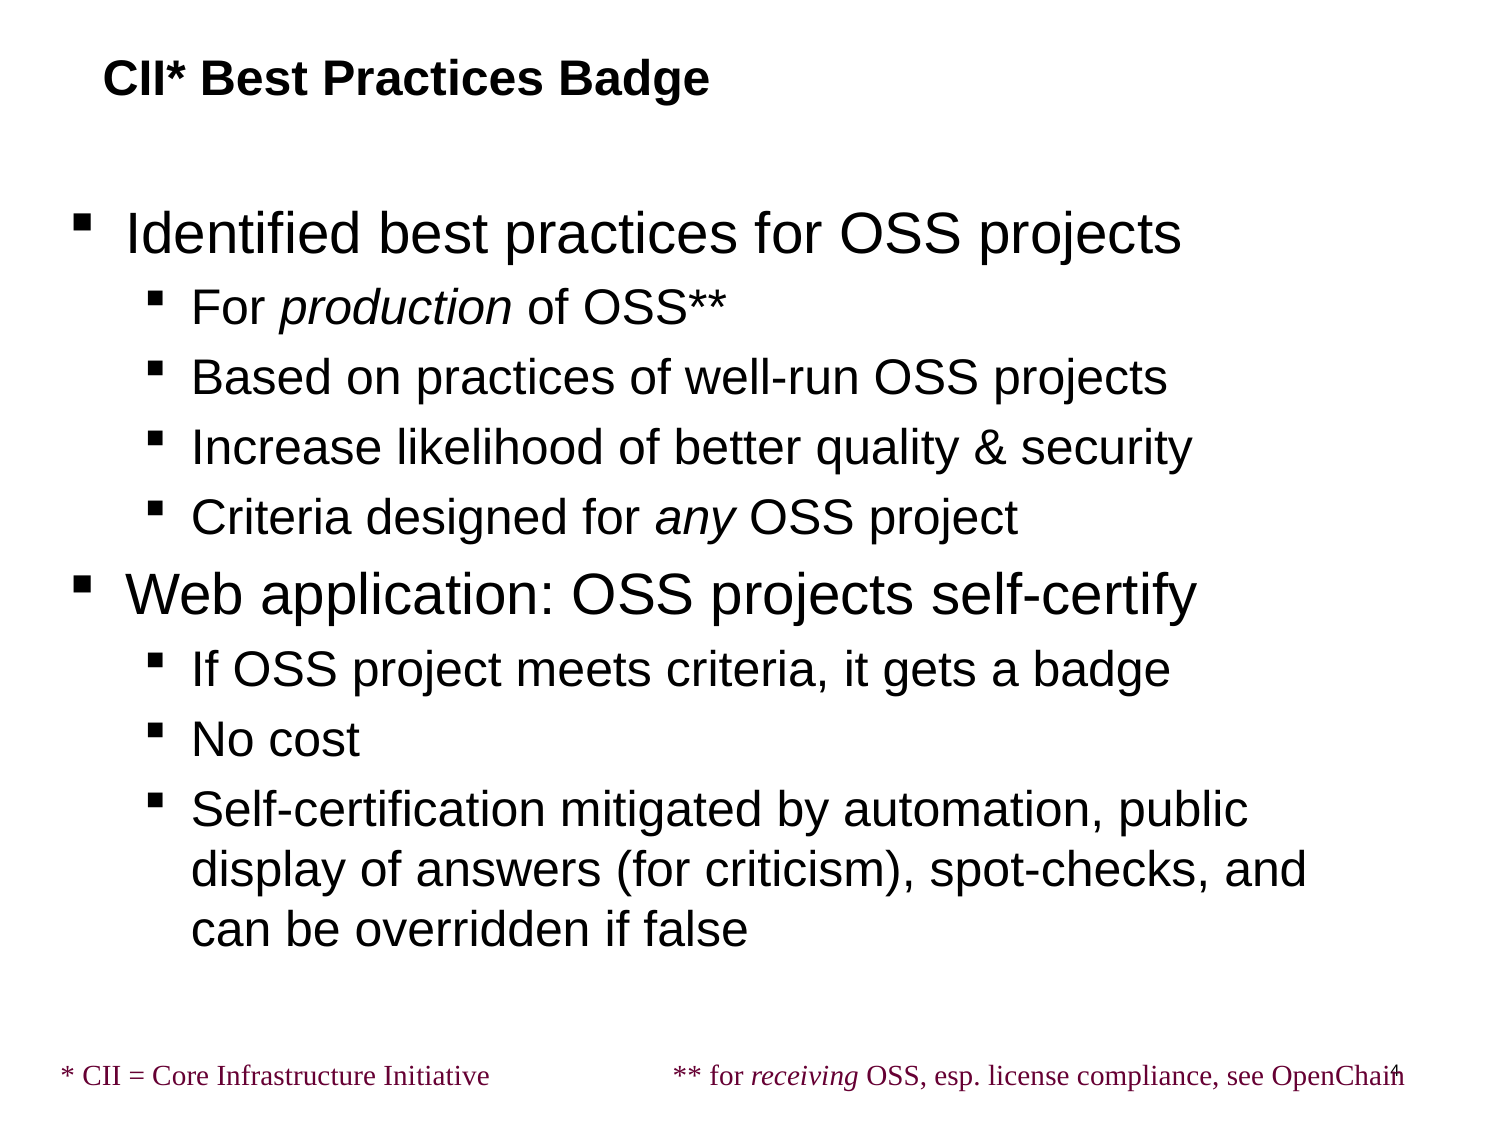

# CII* Best Practices Badge
Identified best practices for OSS projects
For production of OSS**
Based on practices of well-run OSS projects
Increase likelihood of better quality & security
Criteria designed for any OSS project
Web application: OSS projects self-certify
If OSS project meets criteria, it gets a badge
No cost
Self-certification mitigated by automation, public display of answers (for criticism), spot-checks, and can be overridden if false
4
** for receiving OSS, esp. license compliance, see OpenChain
* CII = Core Infrastructure Initiative